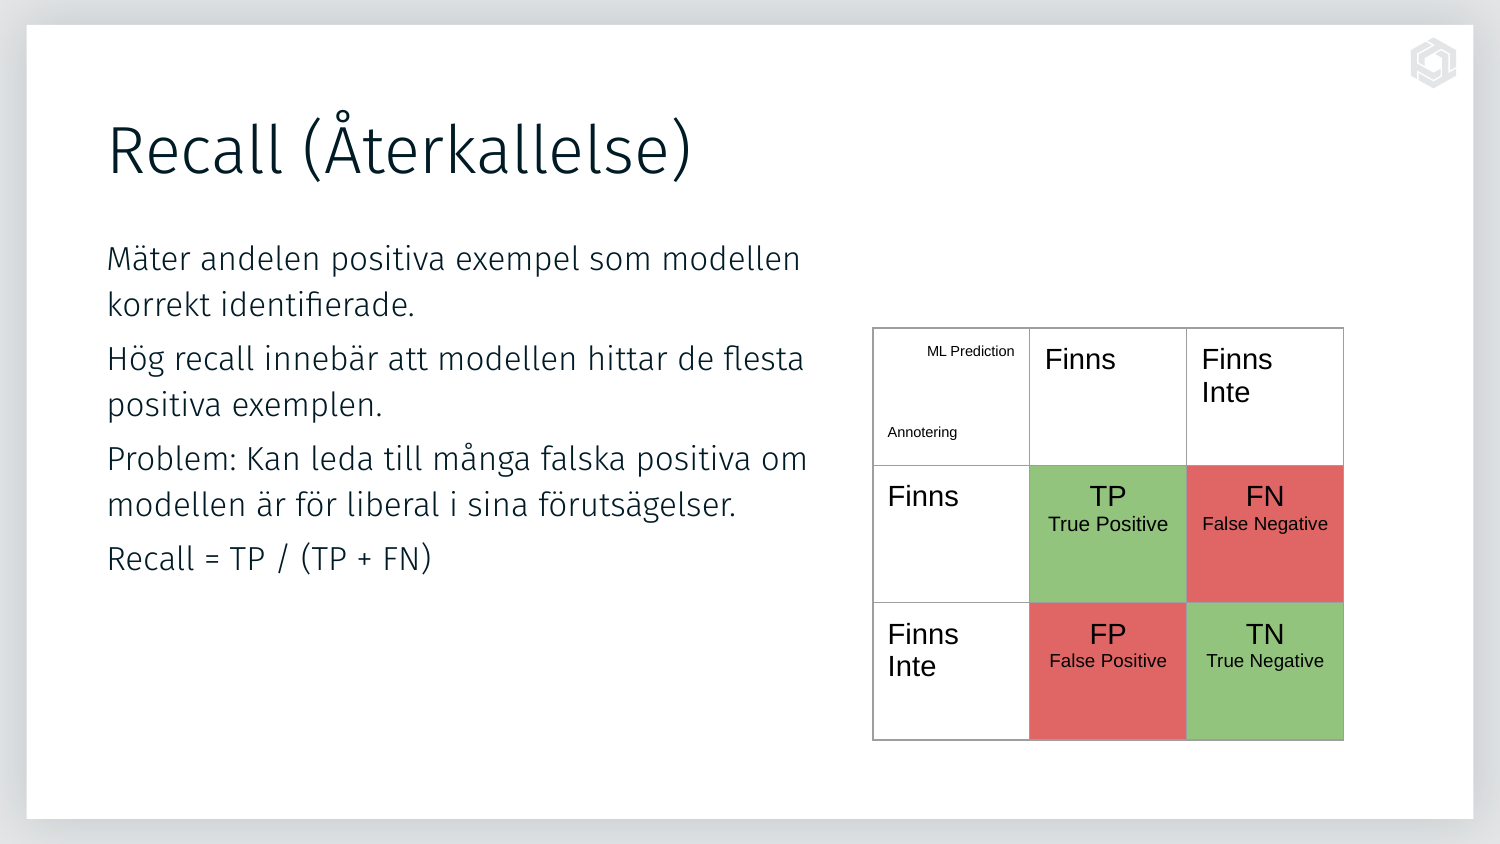

# Recall (Återkallelse)
Mäter andelen positiva exempel som modellen korrekt identifierade.
Hög recall innebär att modellen hittar de flesta positiva exemplen.
Problem: Kan leda till många falska positiva om modellen är för liberal i sina förutsägelser.
Recall = TP / (TP + FN)
| ML Prediction Annotering | Finns | Finns Inte |
| --- | --- | --- |
| Finns | TP True Positive | FN False Negative |
| Finns Inte | FP False Positive | TN True Negative |